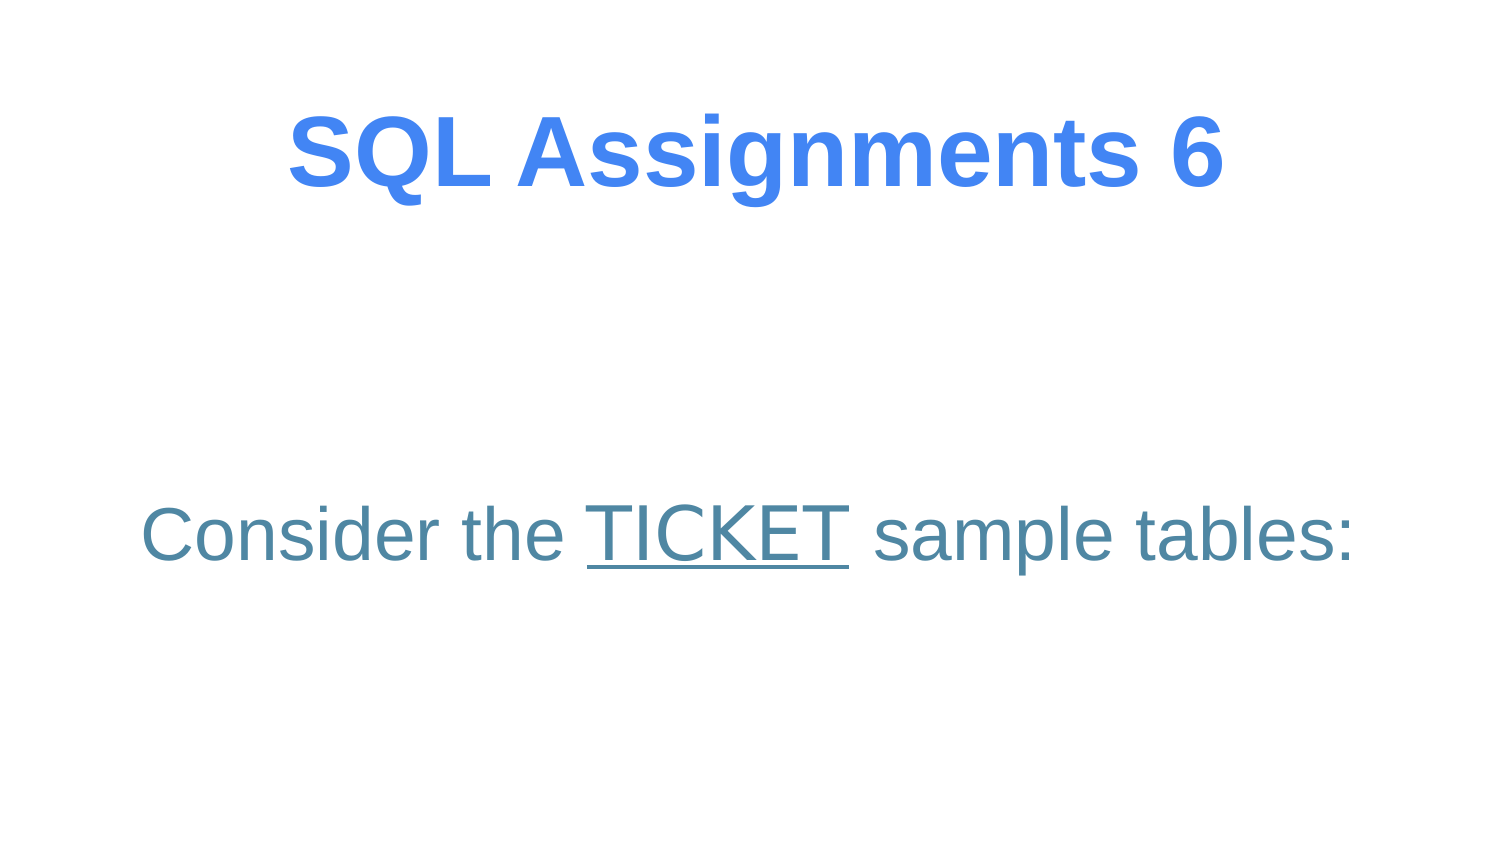

SQL Assignments 6
Consider the TICKET sample tables: